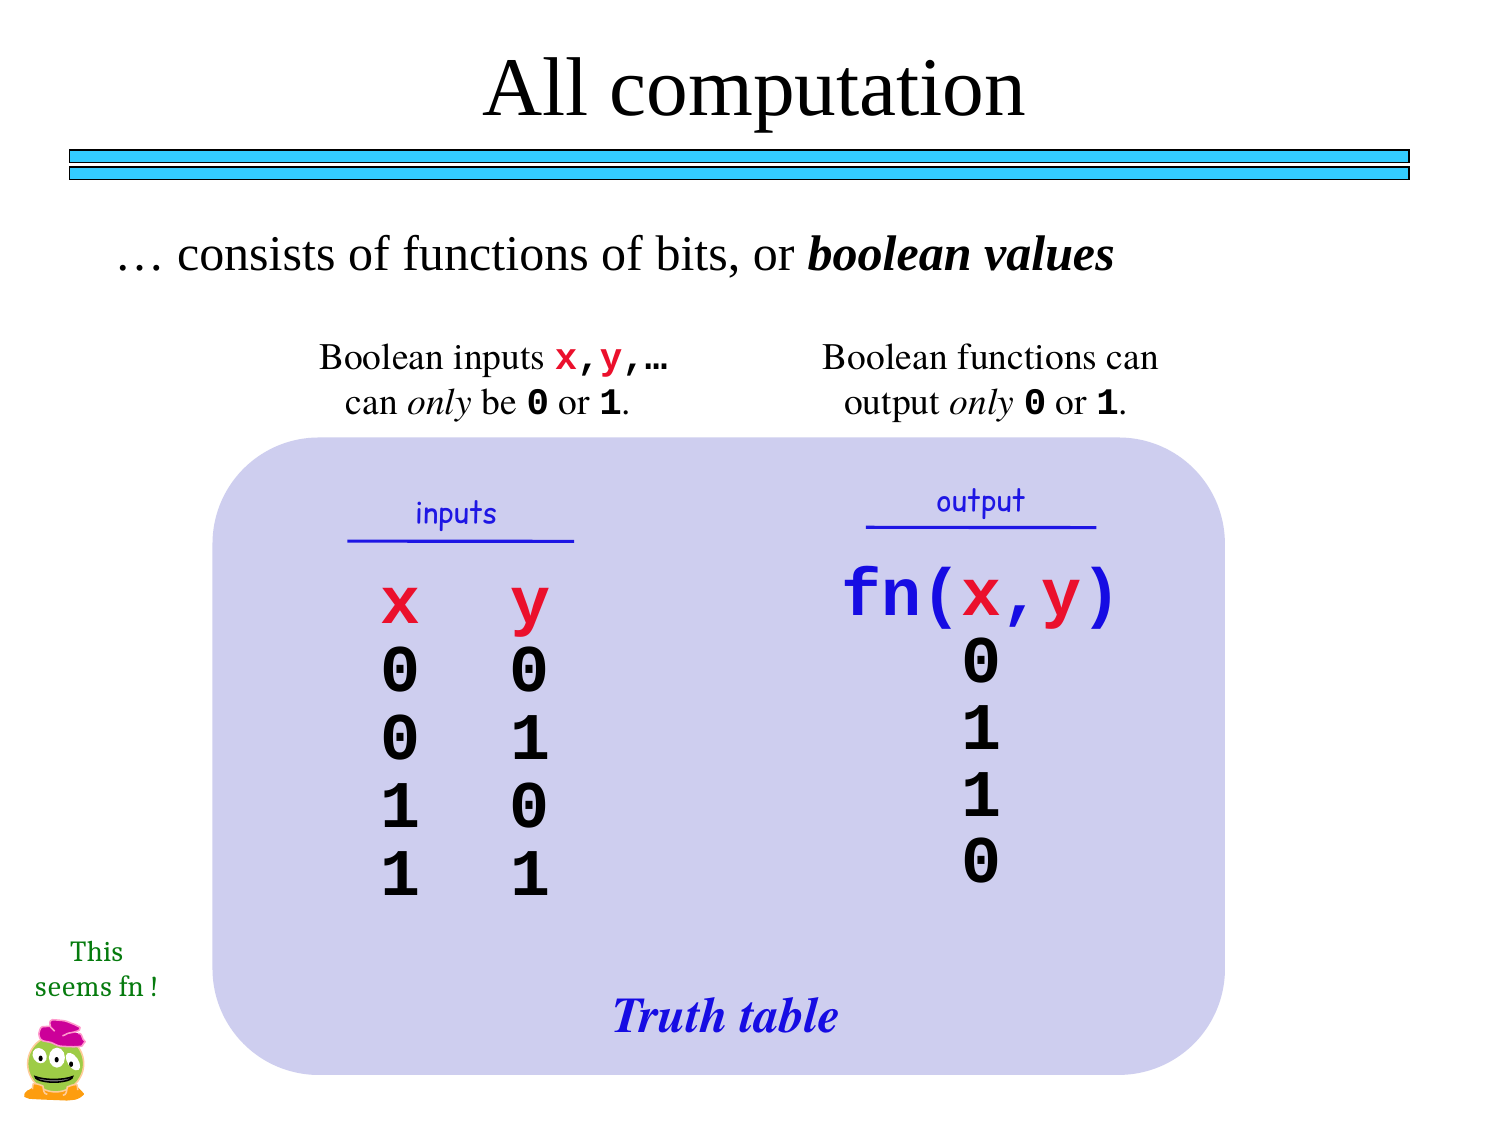

All computation

… consists of functions of bits, or boolean values
 Boolean inputs x,y,… can only be 0 or 1.
 Boolean functions can output only 0 or 1.

output
inputs

fn(x,y)
x
y
0
0
0
1
0
1
1
1
0
0
1
1
This seems fn !
 Truth table